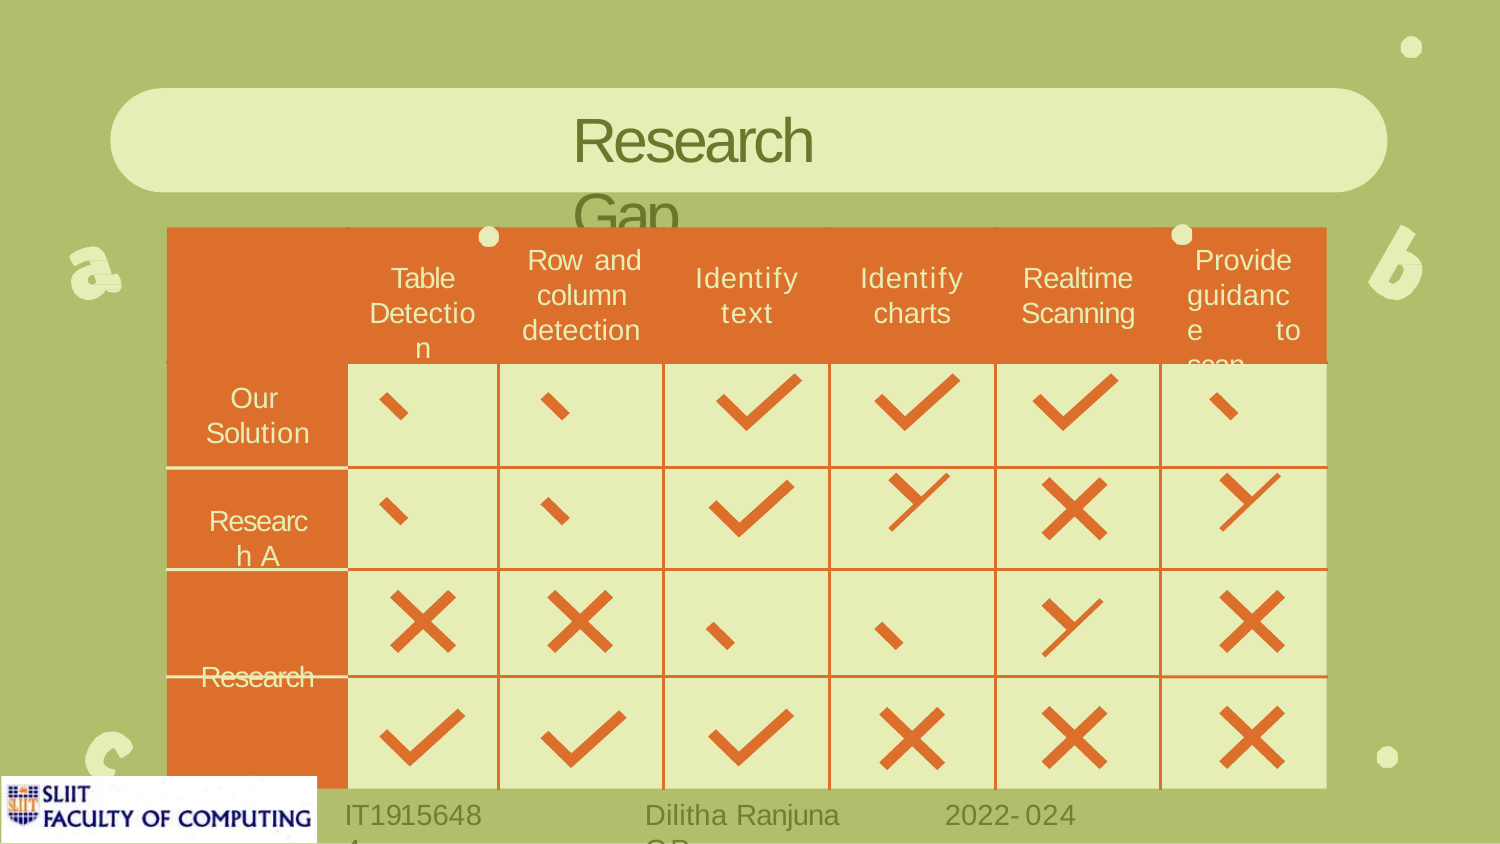

# Research Gap

Row and  column  detection
Provide  guidance  to scan

Table
Detection
Identify
text
Identify
charts
Realtime
Scanning
Our  Solution

Research A
Research B  Research C

IT19156484
Dilitha Ranjuna G.P.
2022-024